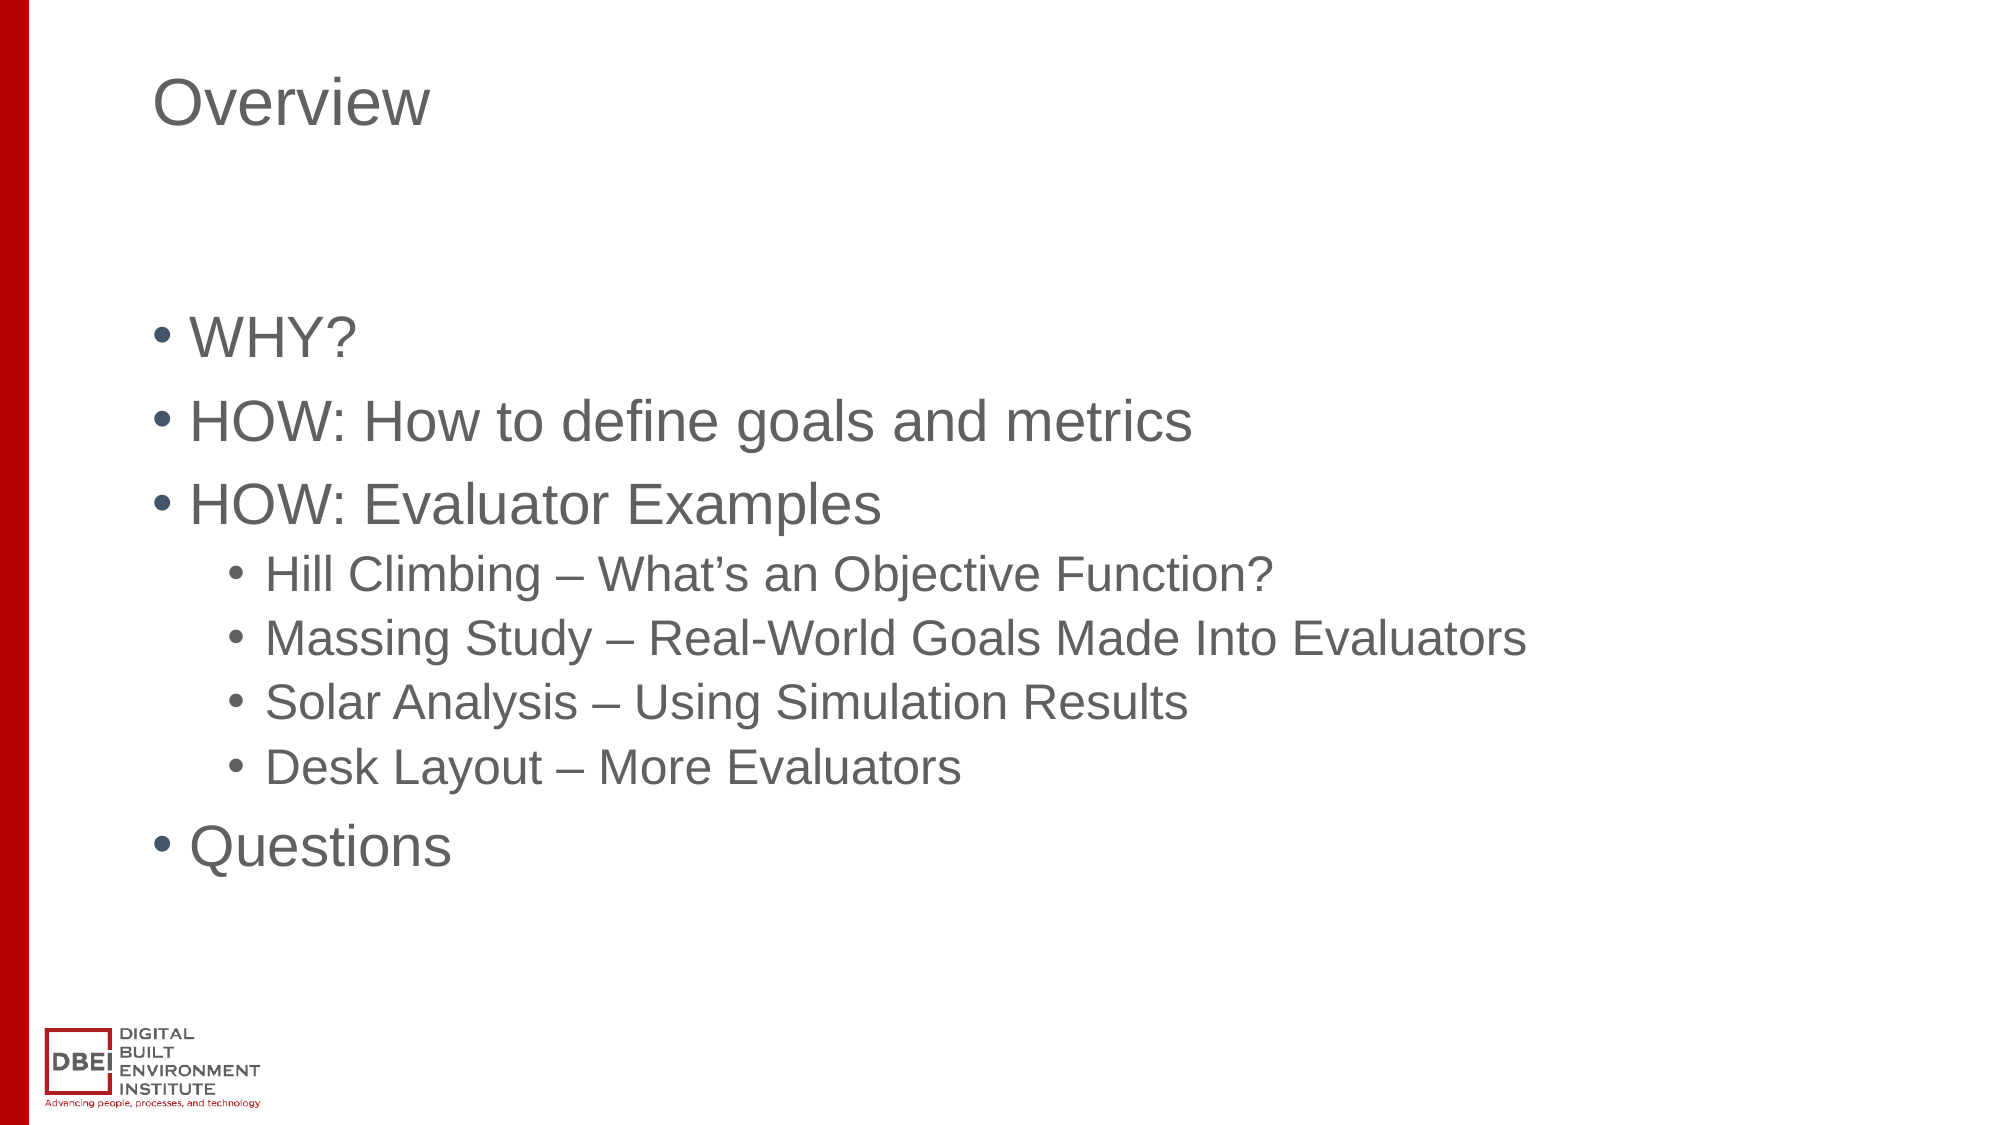

# Overview
WHY?
HOW: How to define goals and metrics
HOW: Evaluator Examples
Hill Climbing – What’s an Objective Function?
Massing Study – Real-World Goals Made Into Evaluators
Solar Analysis – Using Simulation Results
Desk Layout – More Evaluators
Questions